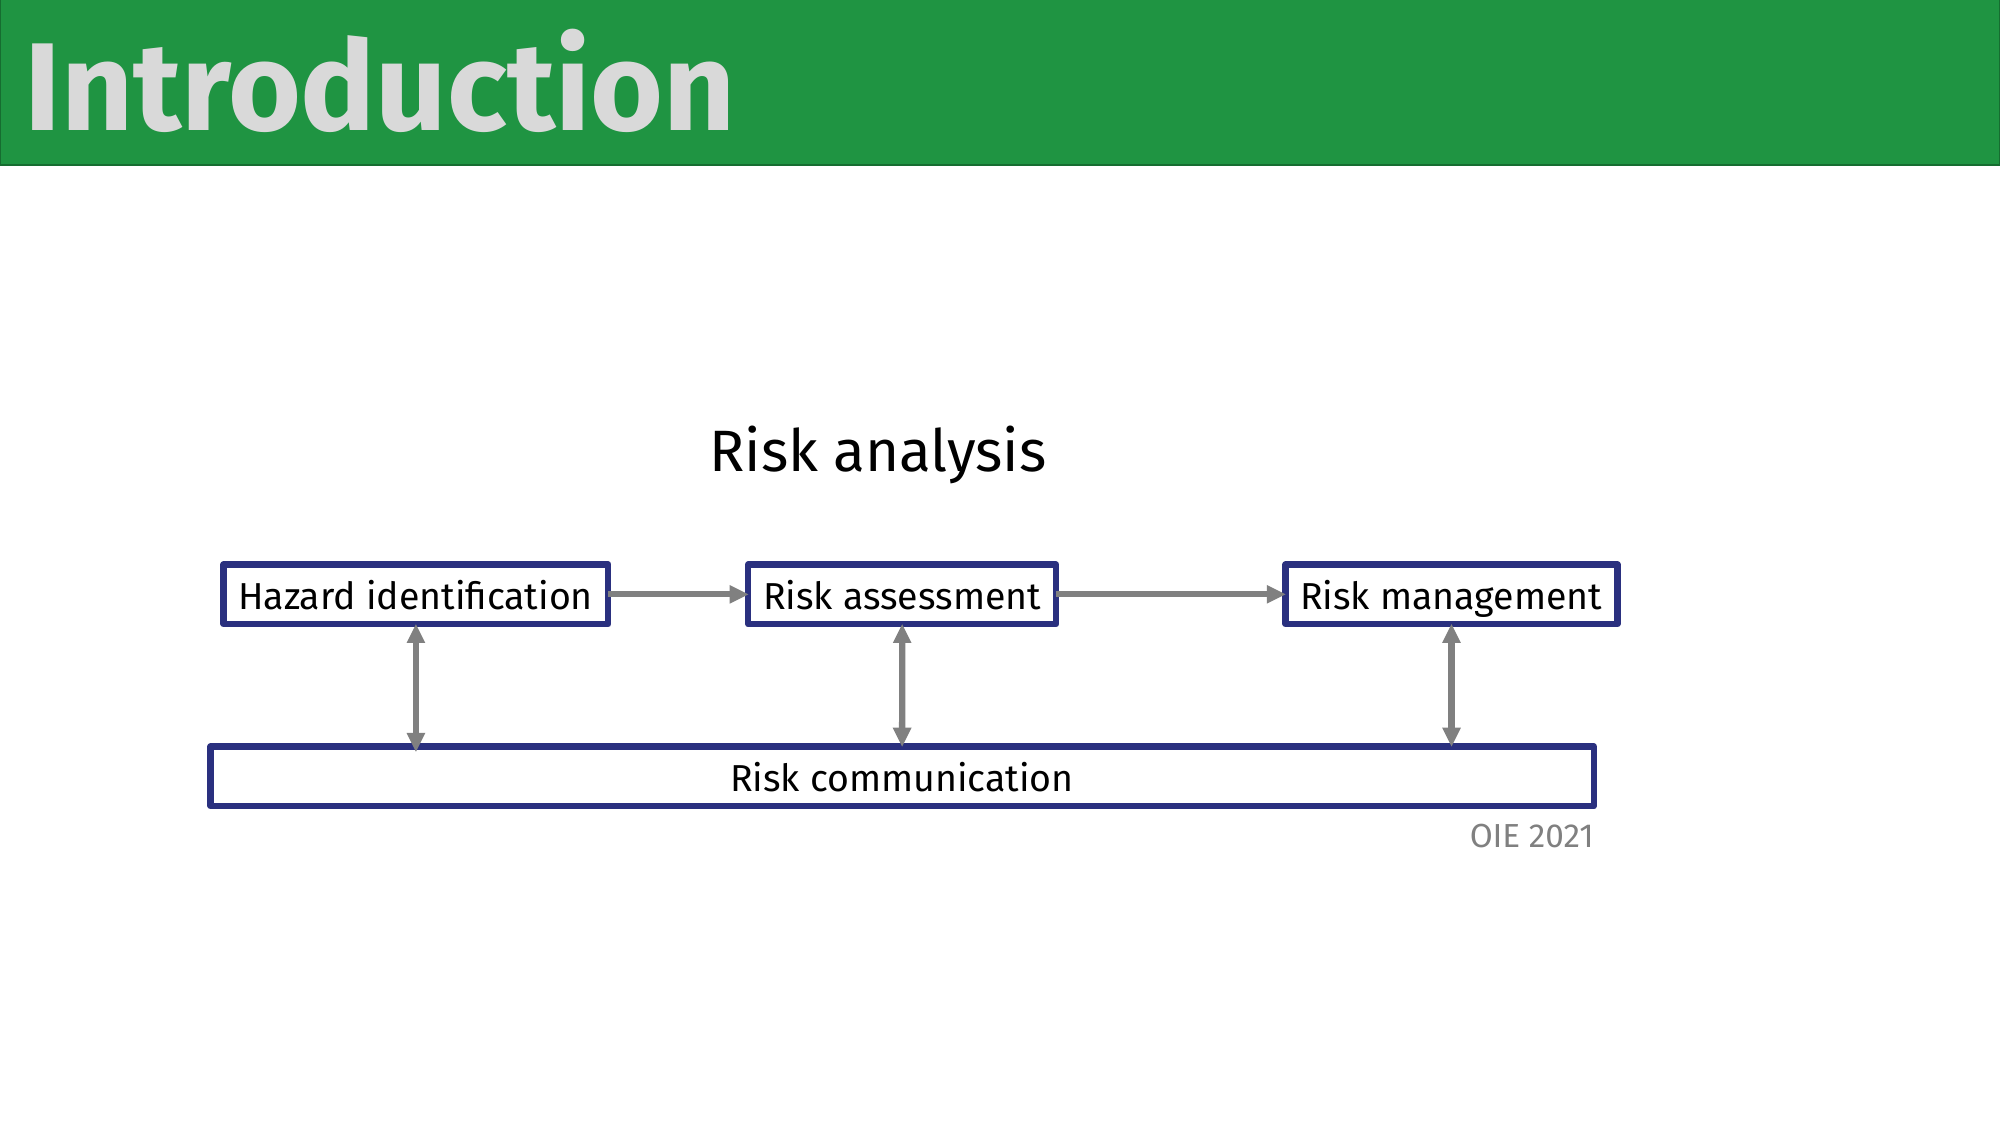

Introduction
Risk analysis
Hazard identification
Risk assessment
Risk management
Risk communication
OIE 2021